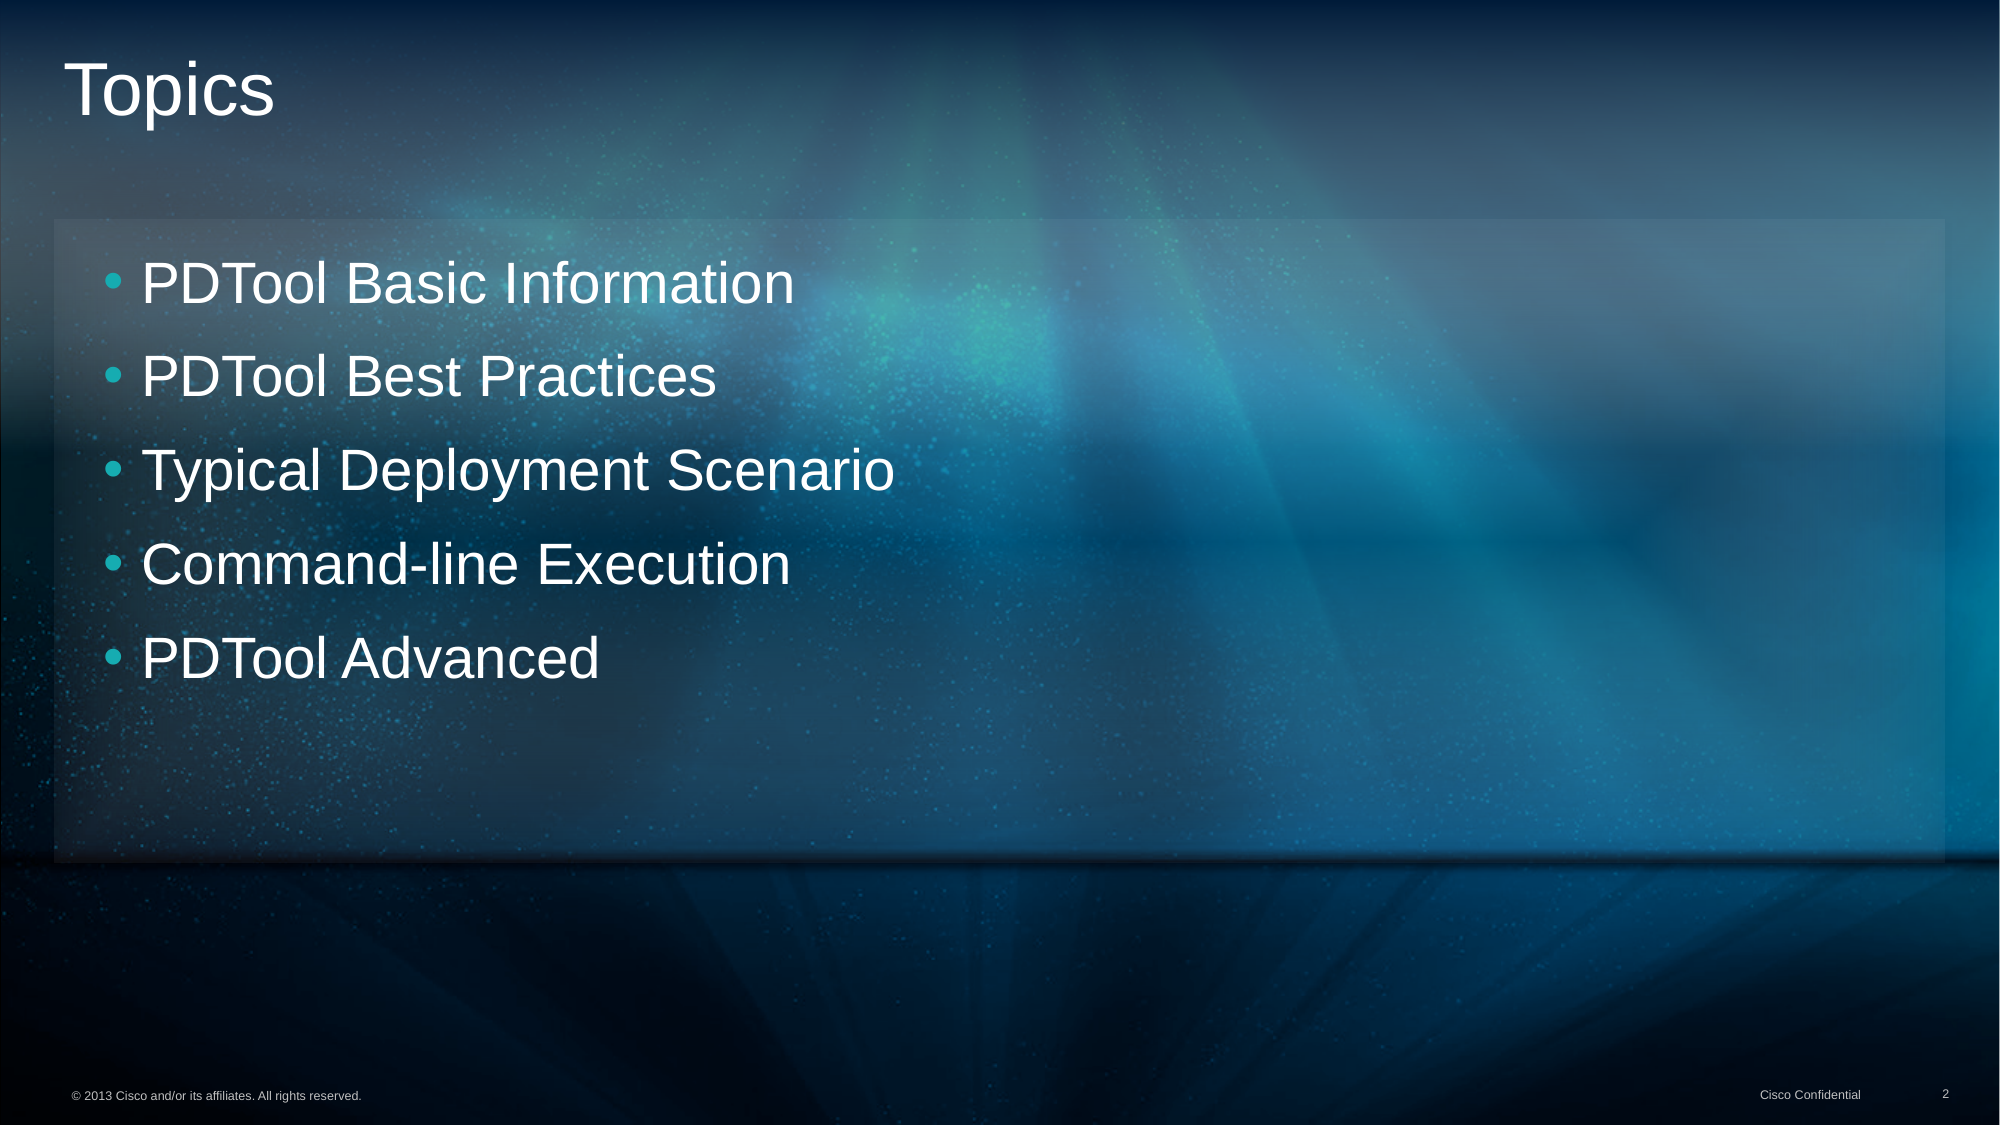

# Topics

PDTool Basic Information
PDTool Best Practices
Typical Deployment Scenario
Command-line Execution
PDTool Advanced